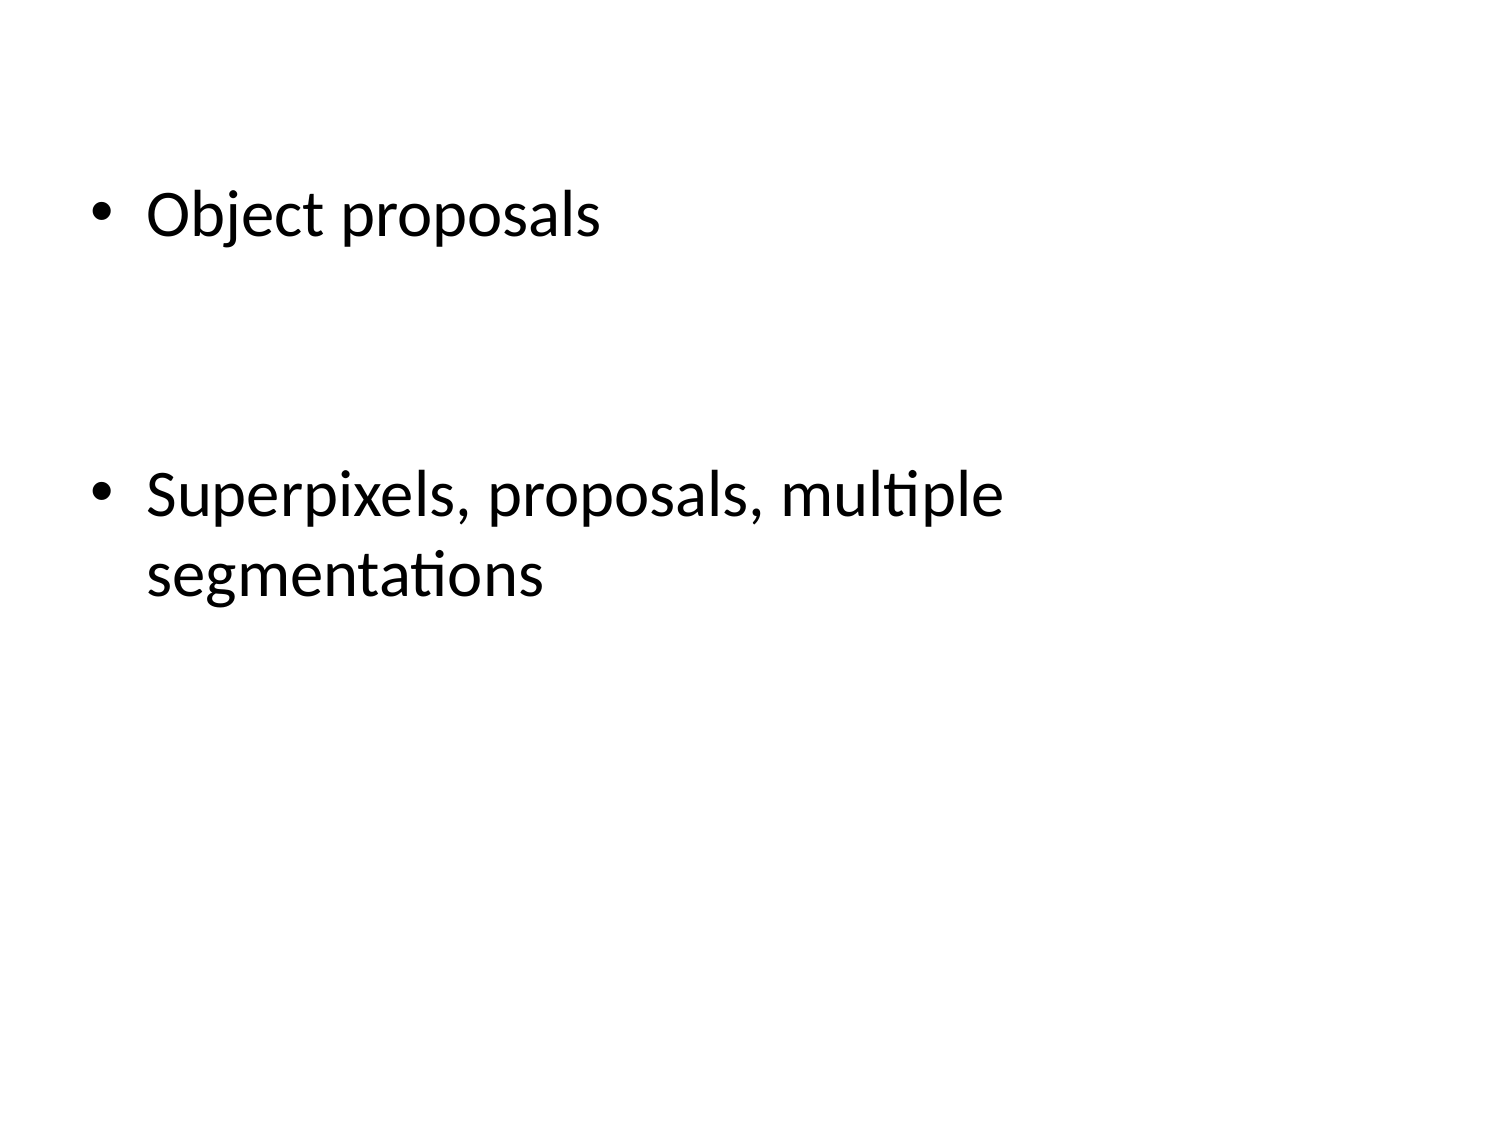

#
Object proposals

Superpixels, proposals, multiple segmentations